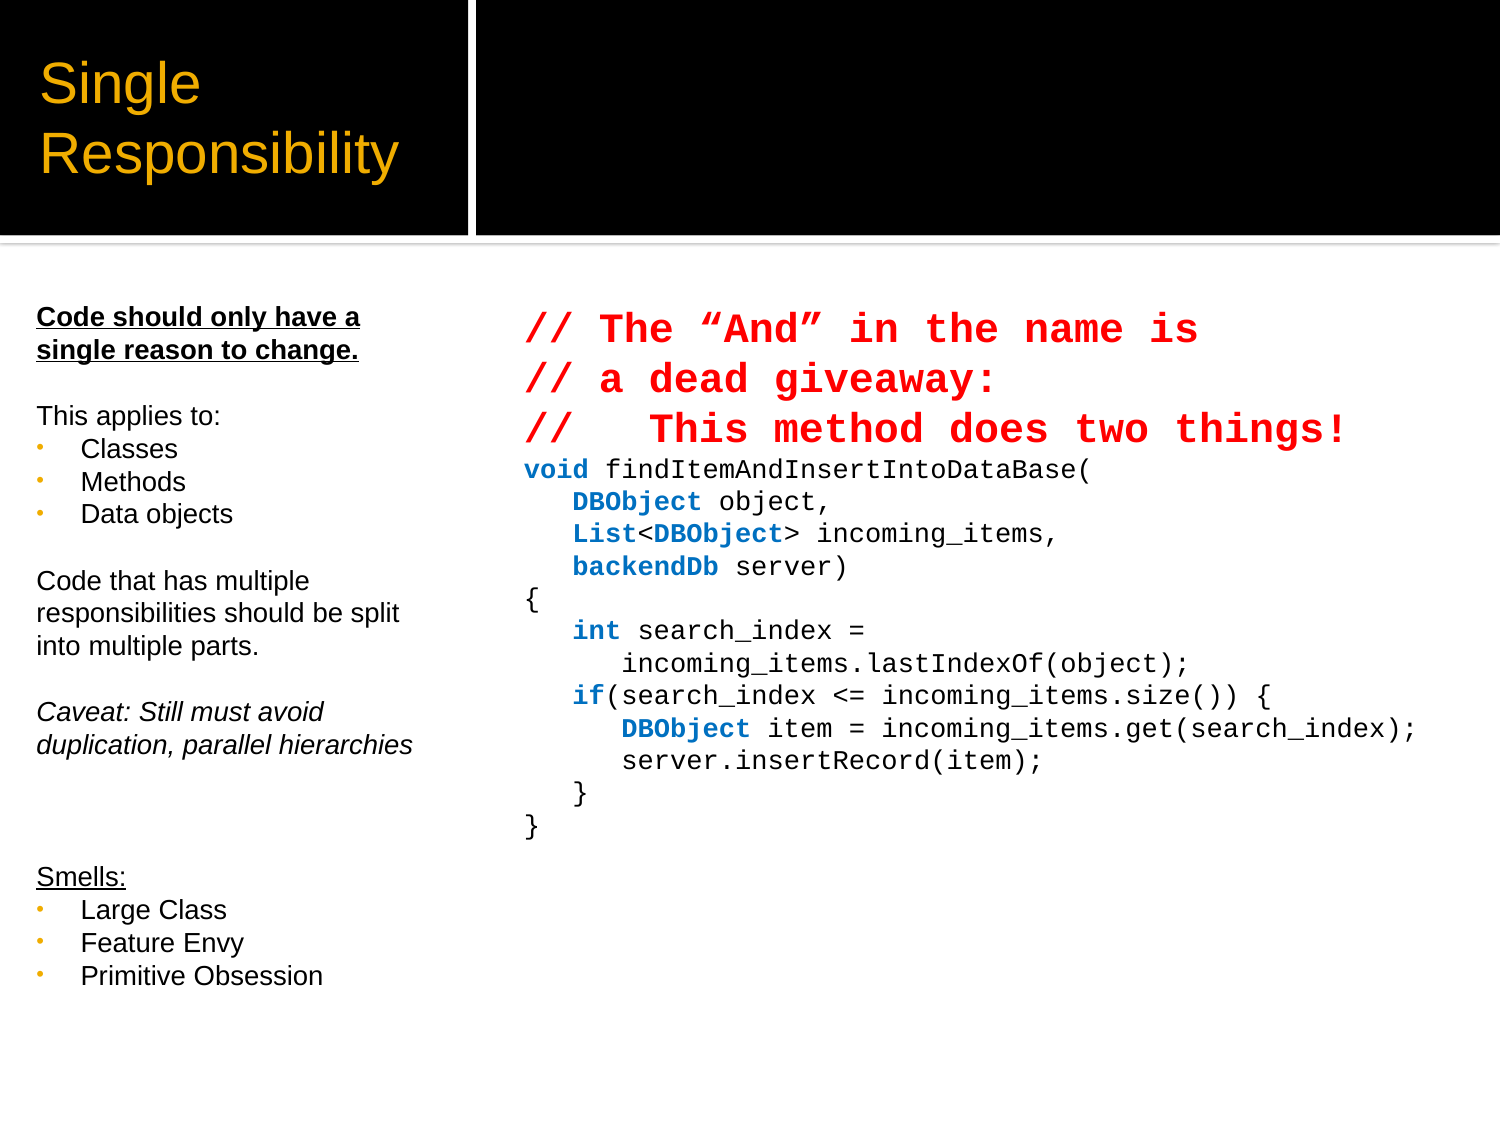

# Single Responsibility
Code should only have a single reason to change.
This applies to:
Classes
Methods
Data objects

Code that has multiple responsibilities should be split into multiple parts.
Caveat: Still must avoid duplication, parallel hierarchies
Smells:
Large Class
Feature Envy
Primitive Obsession
// The “And” in the name is
// a dead giveaway:
//   This method does two things!
void findItemAndInsertIntoDataBase(
   DBObject object,
   List<DBObject> incoming_items,
   backendDb server)
{
   int search_index =
      incoming_items.lastIndexOf(object);
   if(search_index <= incoming_items.size()) {
      DBObject item = incoming_items.get(search_index);
      server.insertRecord(item);
   }
}